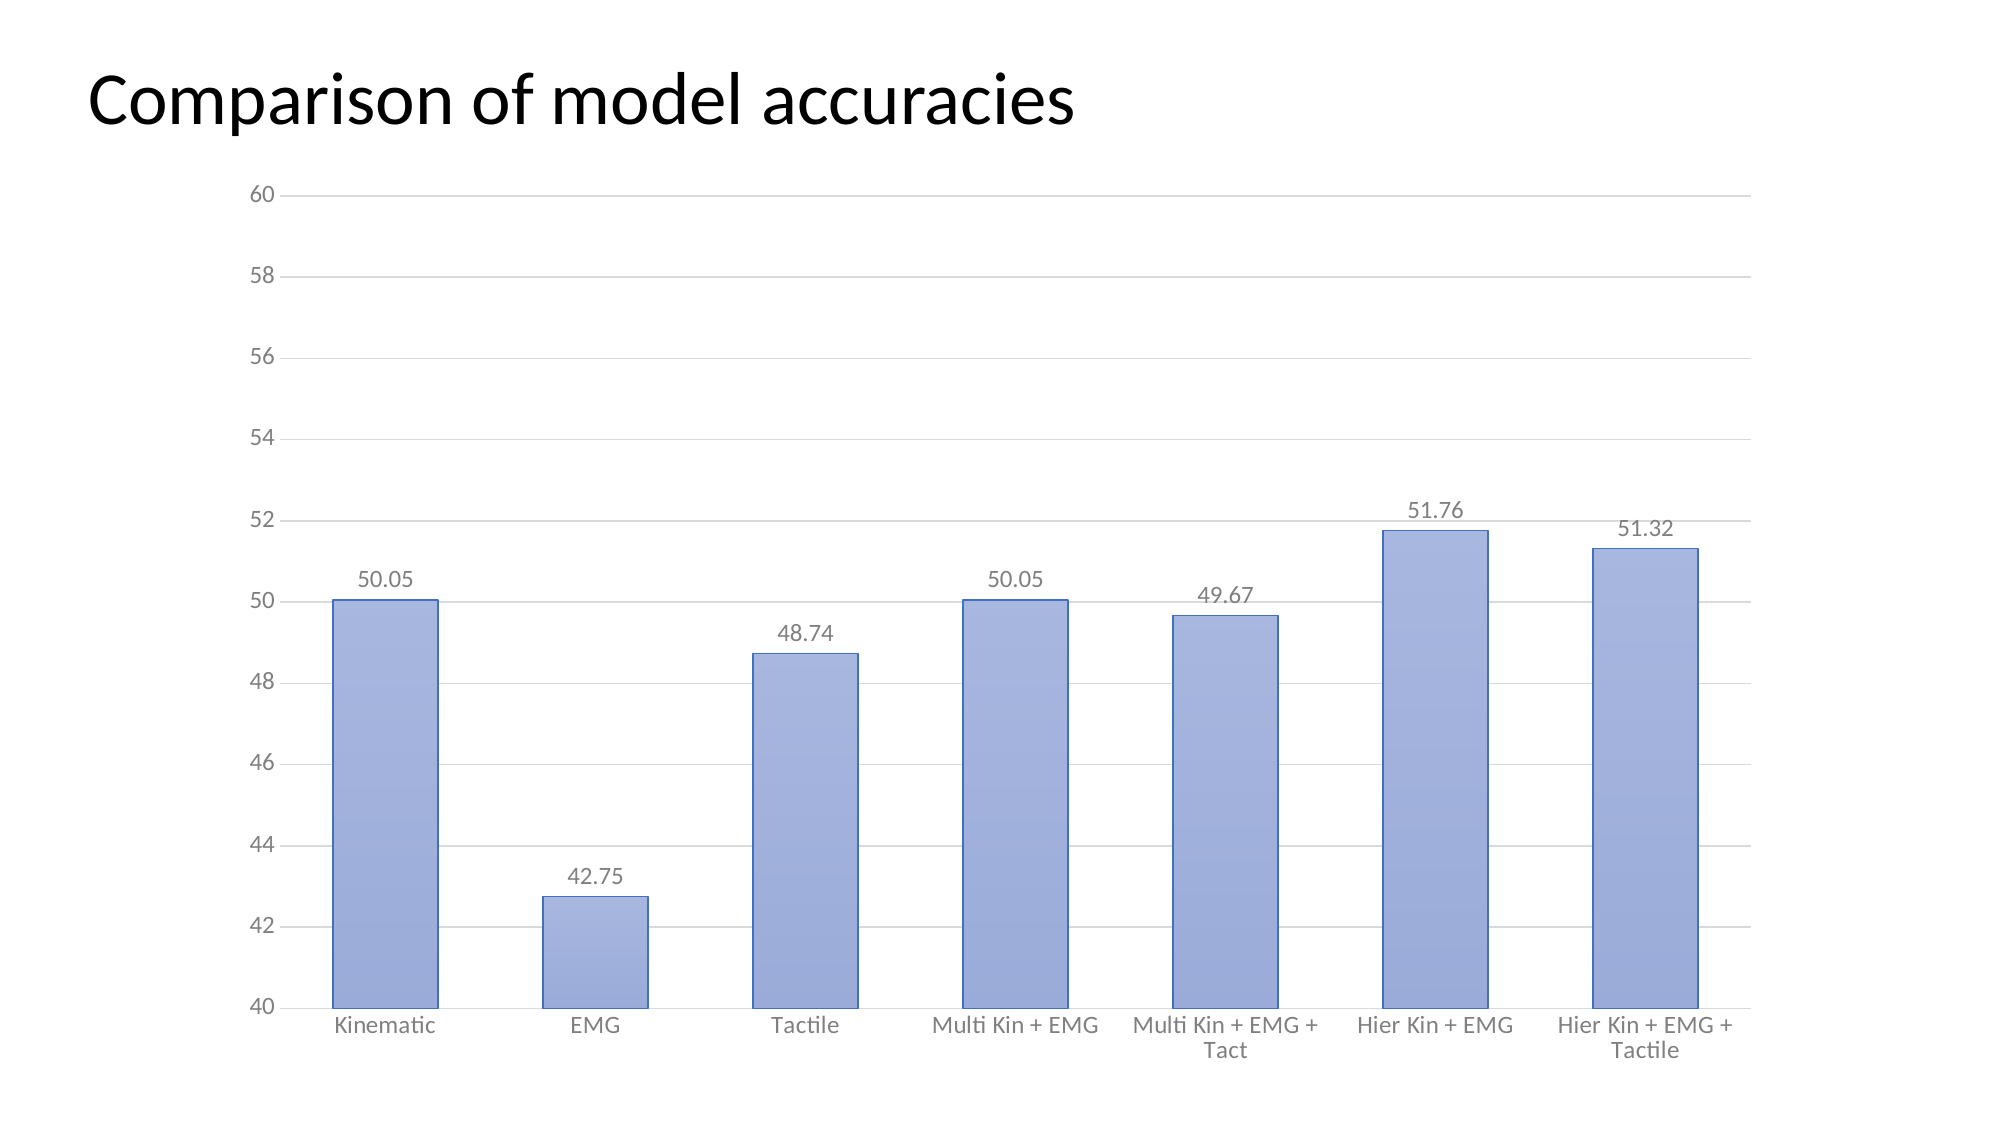

Comparison of model accuracies

### Chart

| Category |  |
|---|---|
| Kinematic | 50.05 |
| EMG | 42.75 |
| Tactile | 48.74 |
| Multi Kin + EMG | 50.05 |
| Multi Kin + EMG + Tact | 49.67 |
| Hier Kin + EMG | 51.76 |
| Hier Kin + EMG + Tactile | 51.32 |